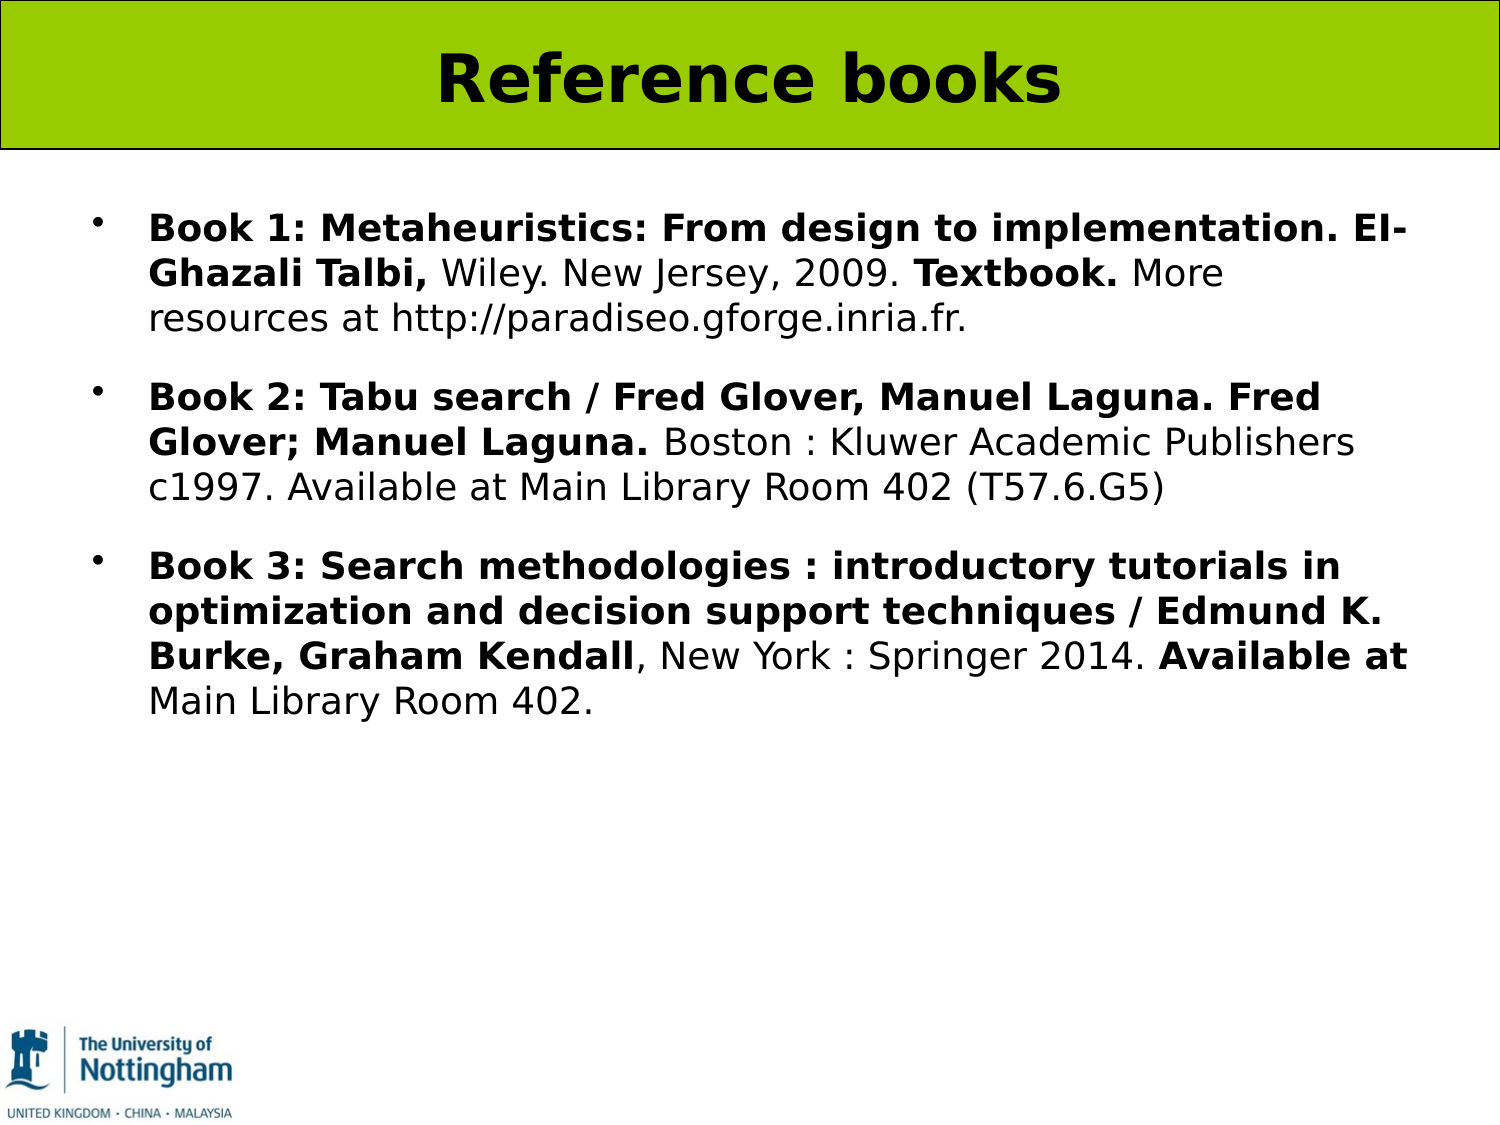

# Reference books
Book 1: Metaheuristics: From design to implementation. EI-Ghazali Talbi, Wiley. New Jersey, 2009. Textbook. More resources at http://paradiseo.gforge.inria.fr.
Book 2: Tabu search / Fred Glover, Manuel Laguna. Fred Glover; Manuel Laguna. Boston : Kluwer Academic Publishers c1997. Available at Main Library Room 402 (T57.6.G5)
Book 3: Search methodologies : introductory tutorials in optimization and decision support techniques / Edmund K. Burke, Graham Kendall, New York : Springer 2014. Available at Main Library Room 402.